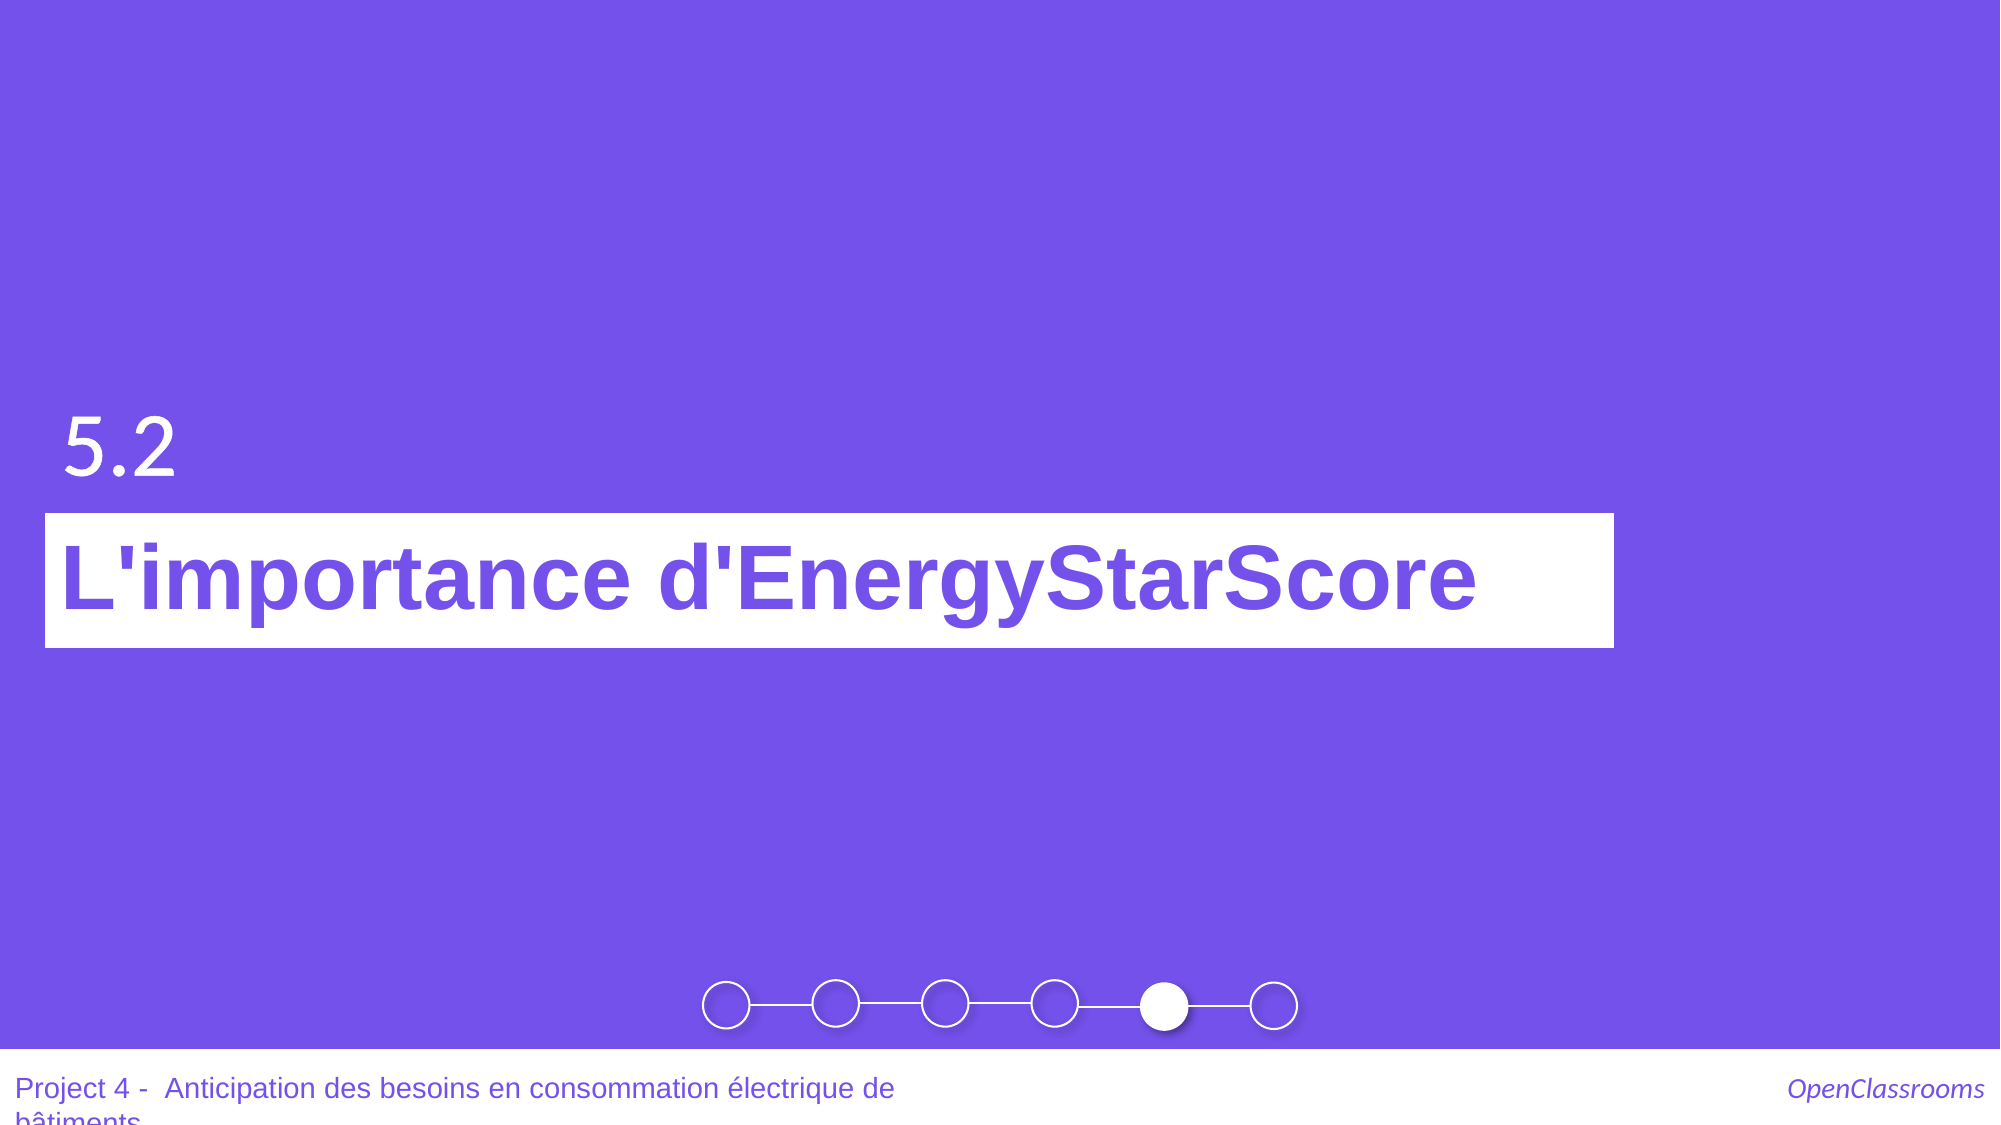

5.2
L'importance d'EnergyStarScore

Project 4 -  Anticipation des besoins en consommation électrique de bâtiments
OpenClassrooms